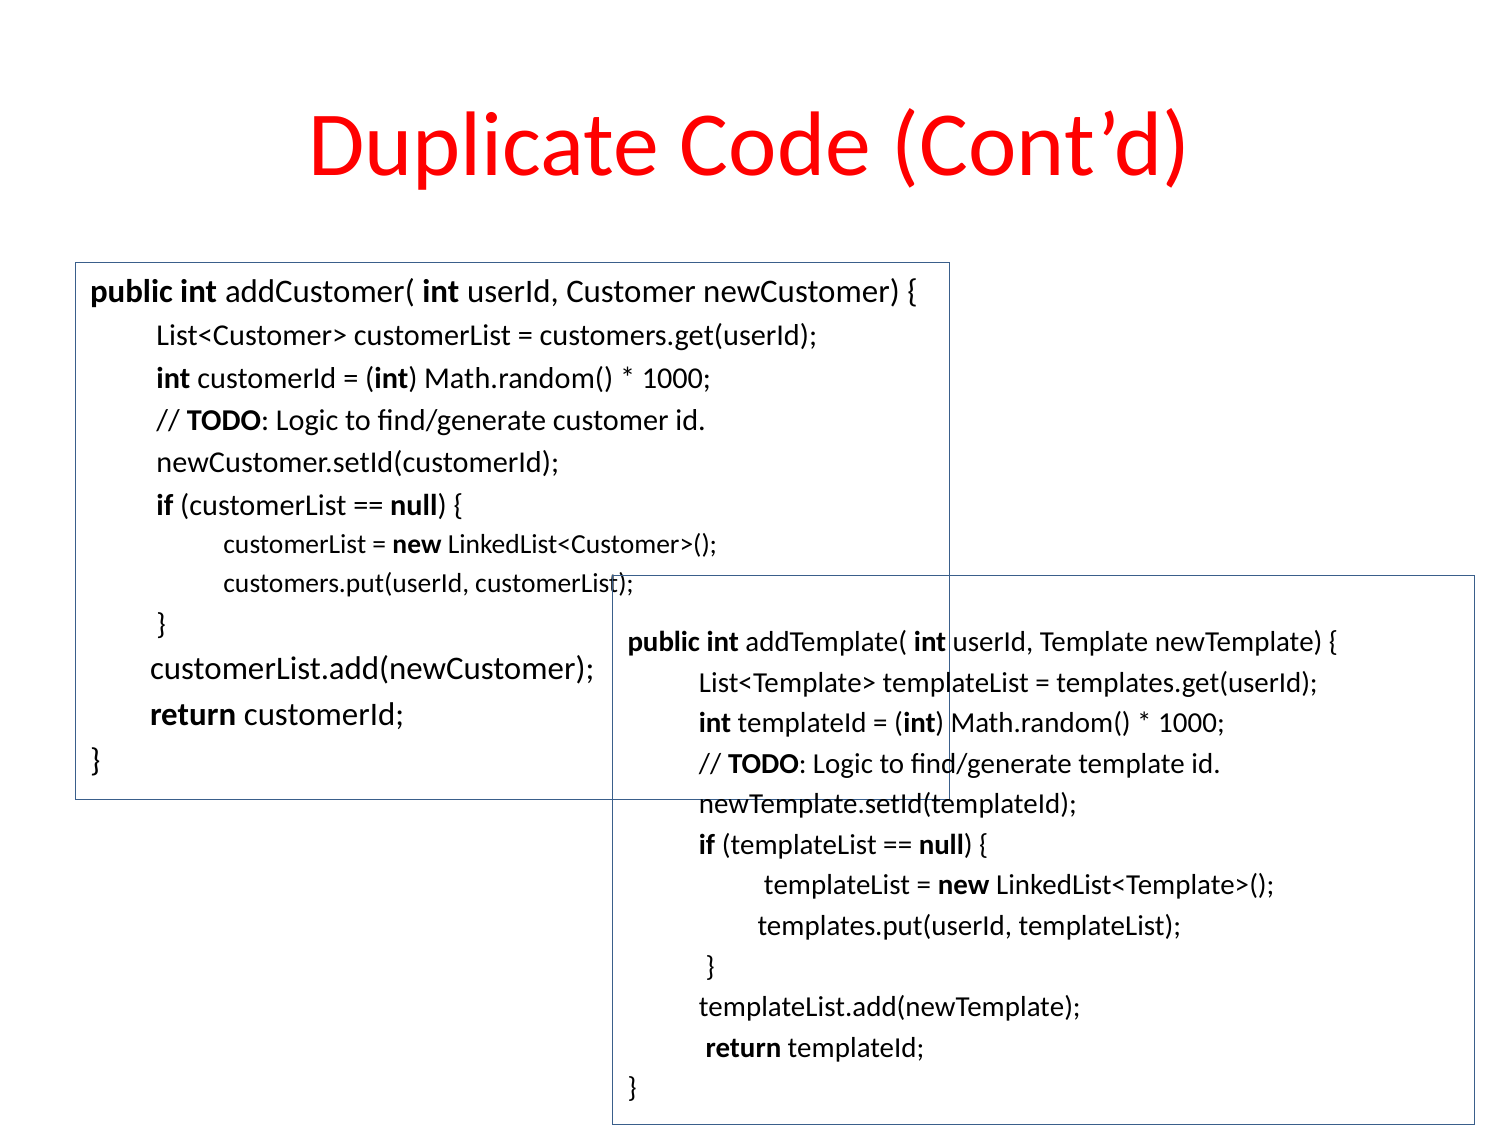

# Duplicate Code (Cont’d)
public int addCustomer( int userId, Customer newCustomer) {
List<Customer> customerList = customers.get(userId);
int customerId = (int) Math.random() * 1000;
// TODO: Logic to find/generate customer id.
newCustomer.setId(customerId);
if (customerList == null) {
customerList = new LinkedList<Customer>();
customers.put(userId, customerList);
}
        customerList.add(newCustomer);
        return customerId;
}

public int addTemplate( int userId, Template newTemplate) {
           List<Template> templateList = templates.get(userId);
           int templateId = (int) Math.random() * 1000;
           // TODO: Logic to find/generate template id.
           newTemplate.setId(templateId);
           if (templateList == null) {
                     templateList = new LinkedList<Template>();
                    templates.put(userId, templateList);
            }
           templateList.add(newTemplate);
            return templateId;
}